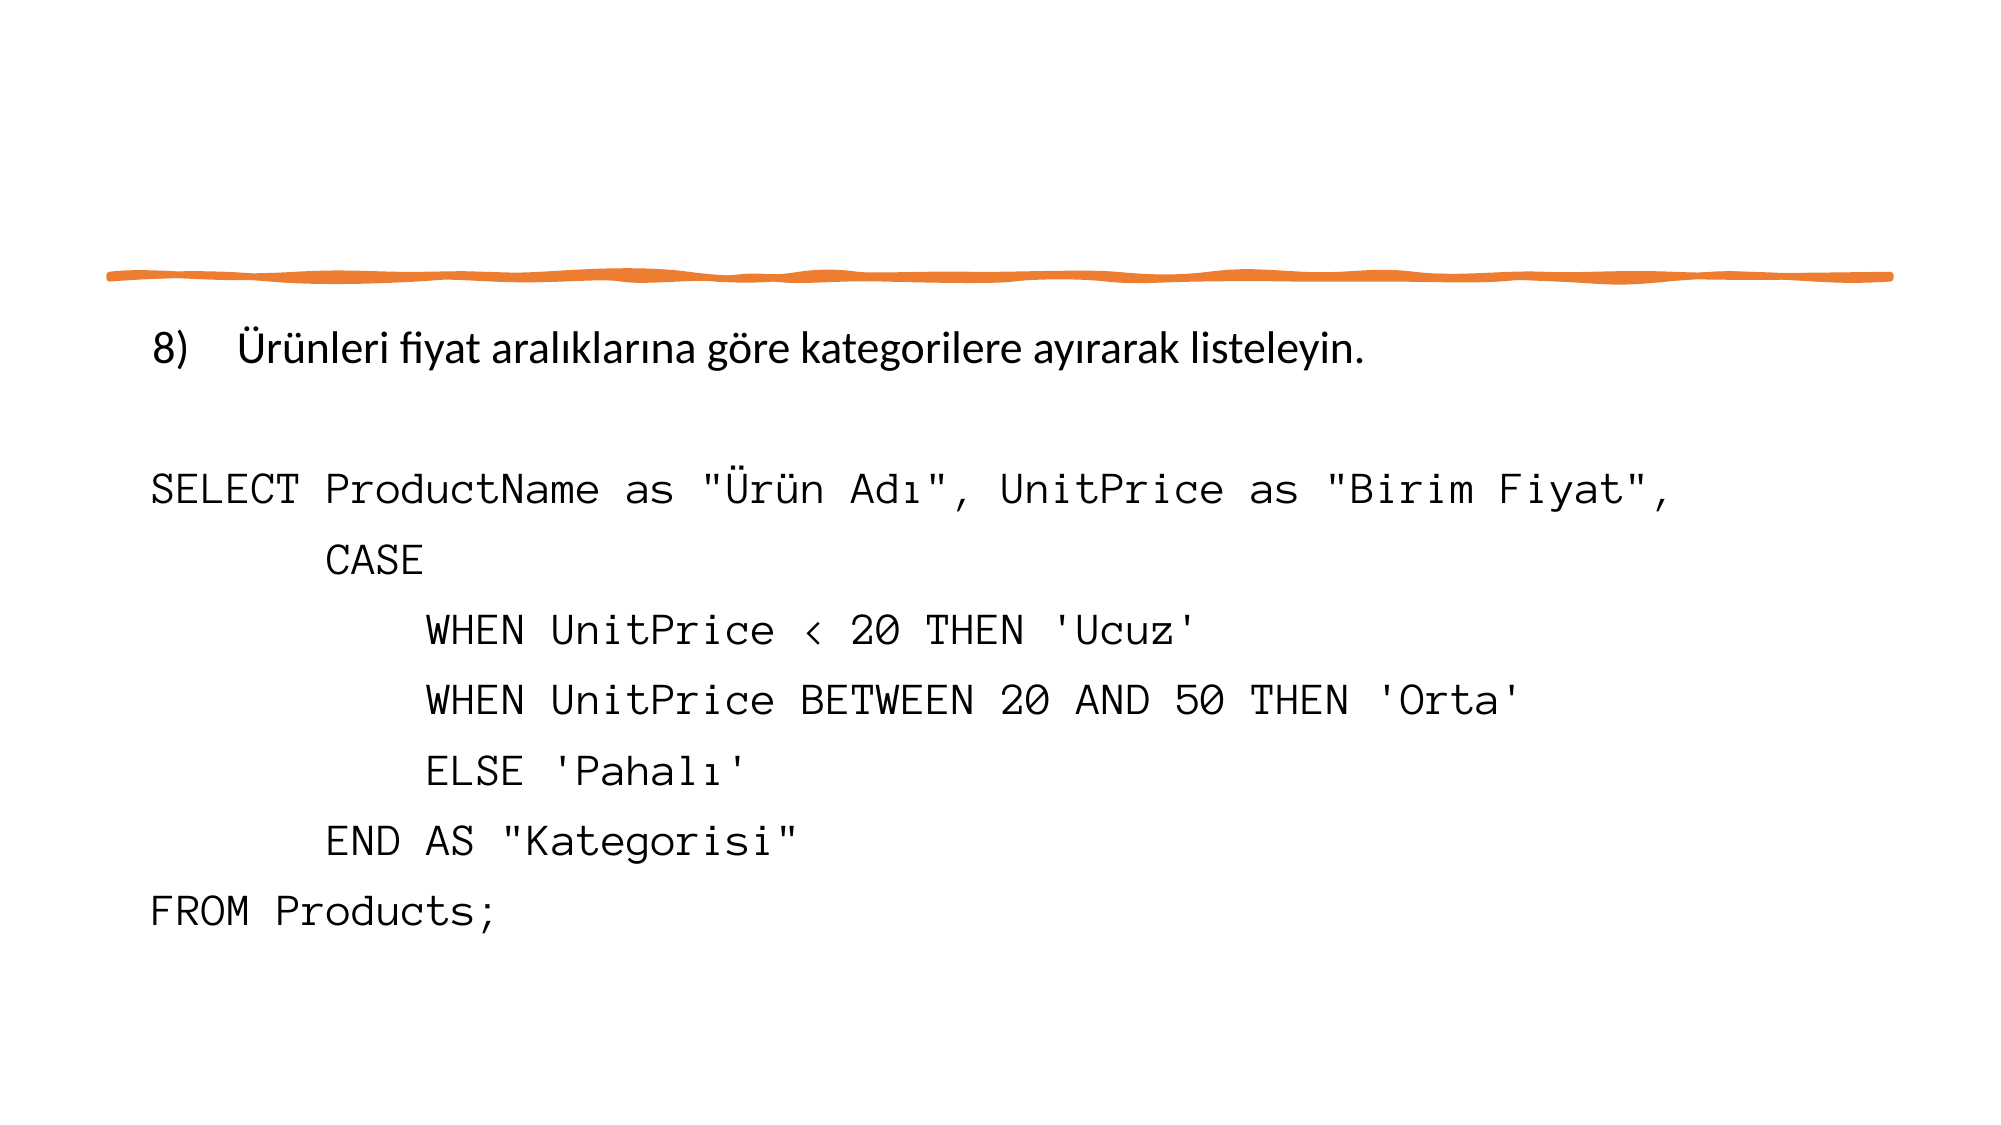

Ürünleri fiyat aralıklarına göre kategorilere ayırarak listeleyin.

SELECT ProductName as "Ürün Adı", UnitPrice as "Birim Fiyat",
       CASE
           WHEN UnitPrice < 20 THEN 'Ucuz'
           WHEN UnitPrice BETWEEN 20 AND 50 THEN 'Orta'
           ELSE 'Pahalı'
       END AS "Kategorisi"
FROM Products;